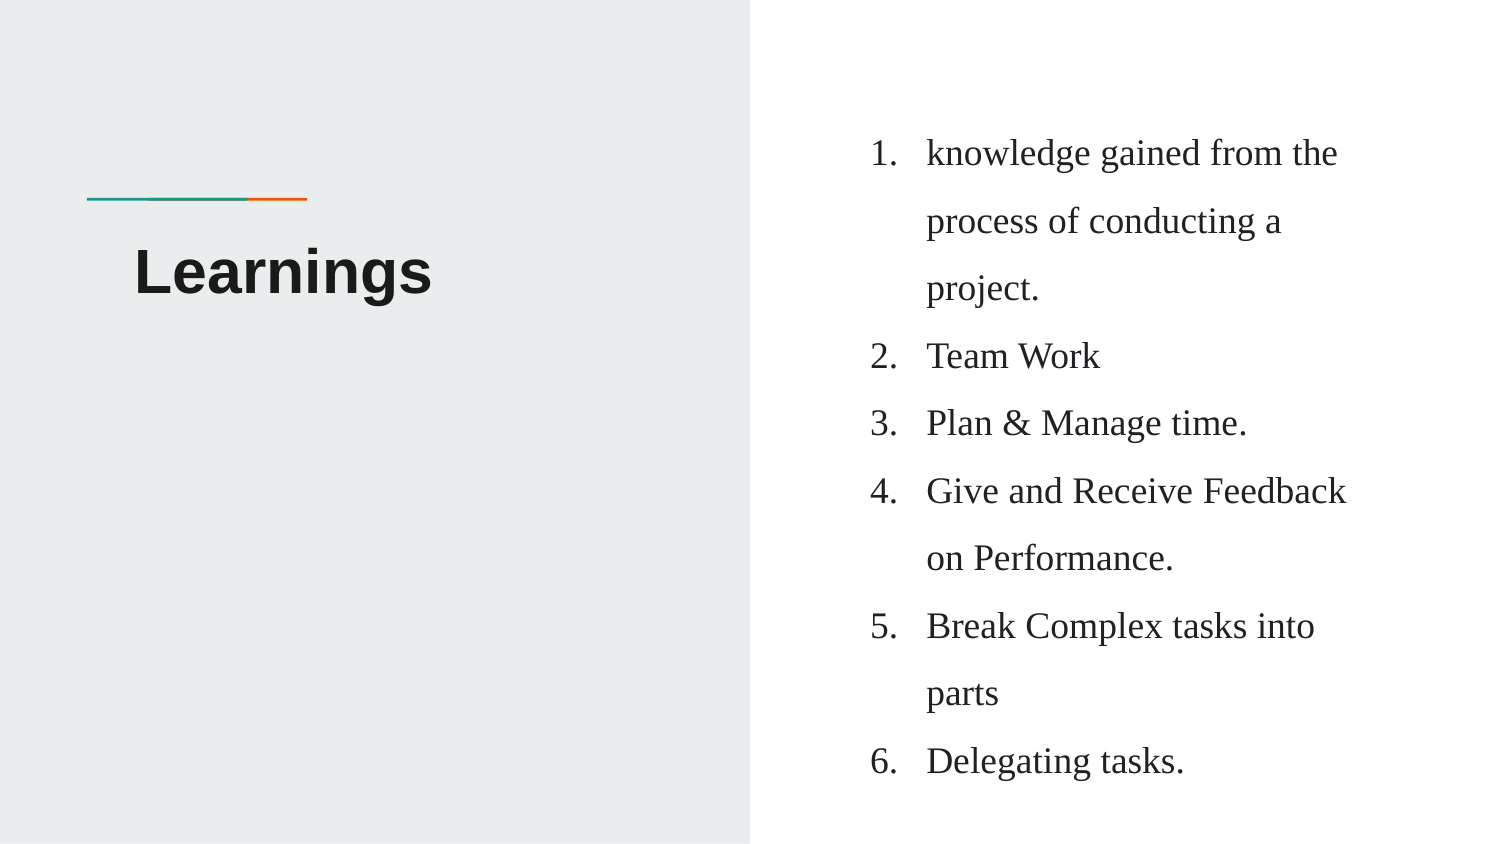

knowledge gained from the process of conducting a project.
Team Work
Plan & Manage time.
Give and Receive Feedback on Performance.
Break Complex tasks into parts
Delegating tasks.
# Learnings